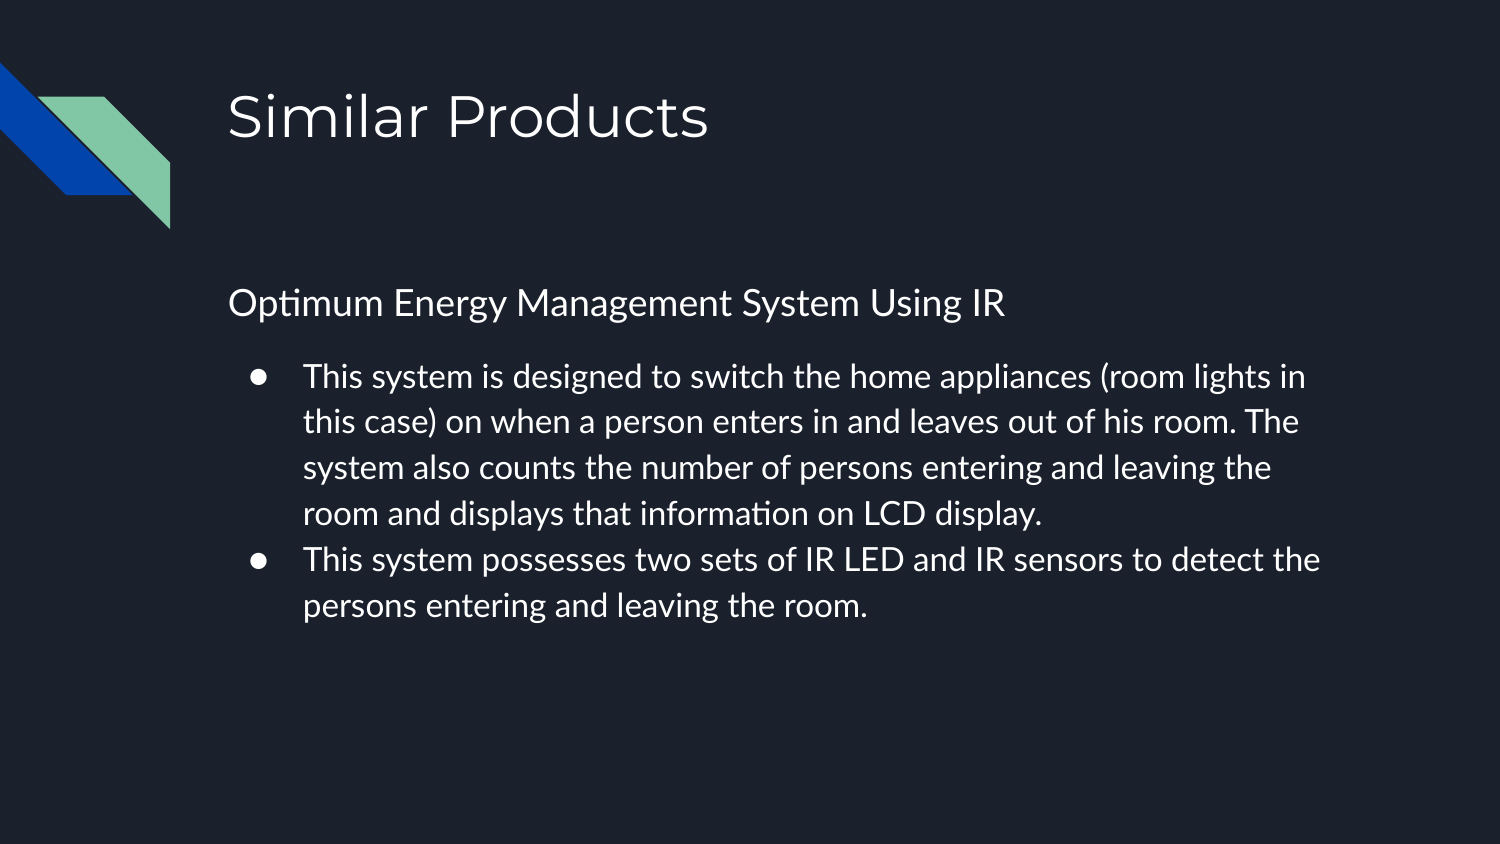

# Similar Products
Optimum Energy Management System Using IR
This system is designed to switch the home appliances (room lights in this case) on when a person enters in and leaves out of his room. The system also counts the number of persons entering and leaving the room and displays that information on LCD display.
This system possesses two sets of IR LED and IR sensors to detect the persons entering and leaving the room.